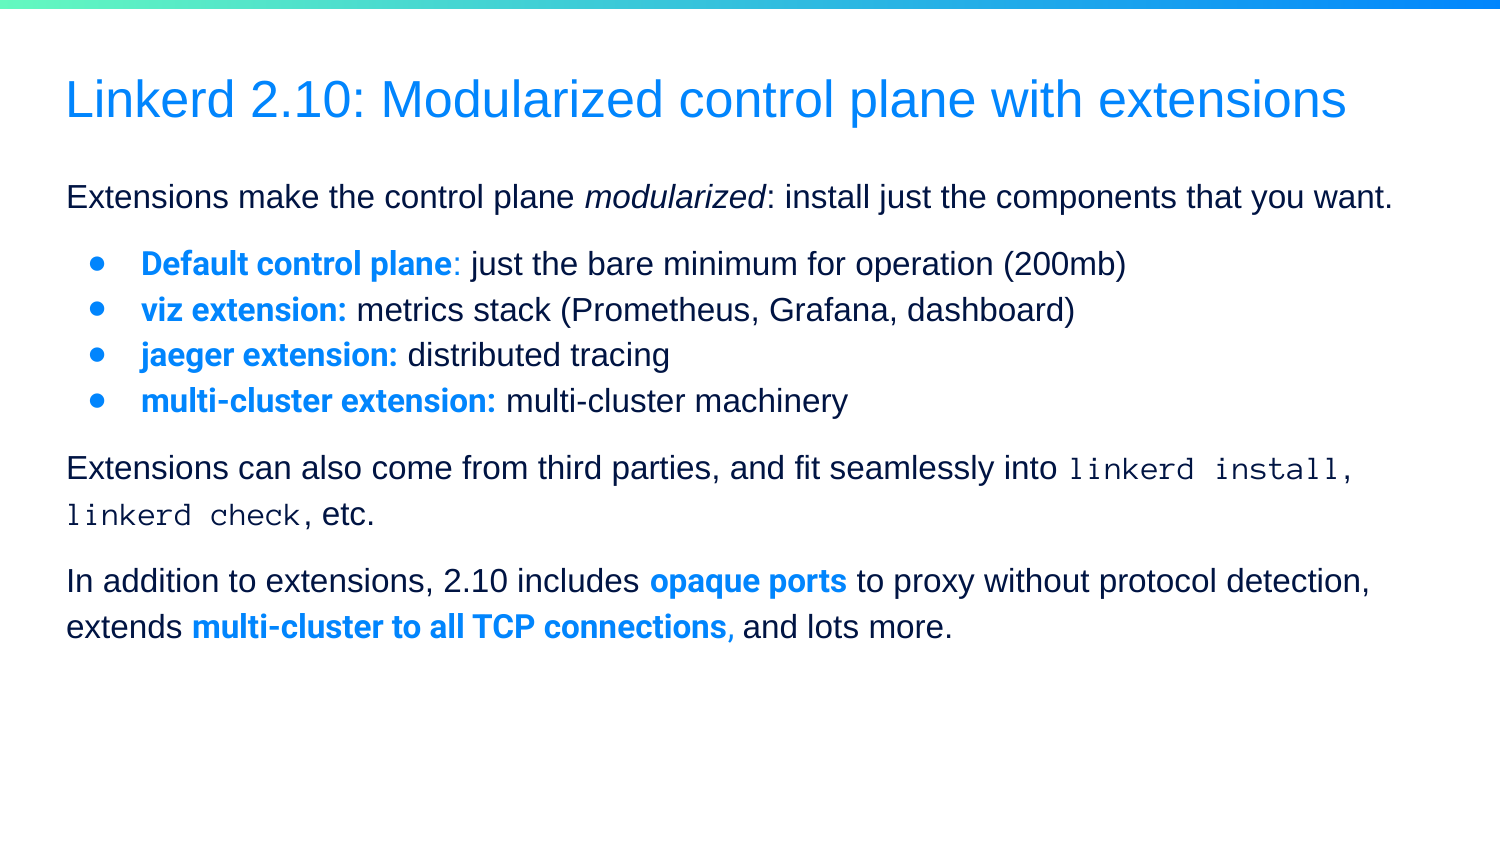

# Linkerd 2.10: Modularized control plane with extensions
Extensions make the control plane modularized: install just the components that you want.
Default control plane: just the bare minimum for operation (200mb)
viz extension: metrics stack (Prometheus, Grafana, dashboard)
jaeger extension: distributed tracing
multi-cluster extension: multi-cluster machinery
Extensions can also come from third parties, and fit seamlessly into linkerd install, linkerd check, etc.
In addition to extensions, 2.10 includes opaque ports to proxy without protocol detection, extends multi-cluster to all TCP connections, and lots more.